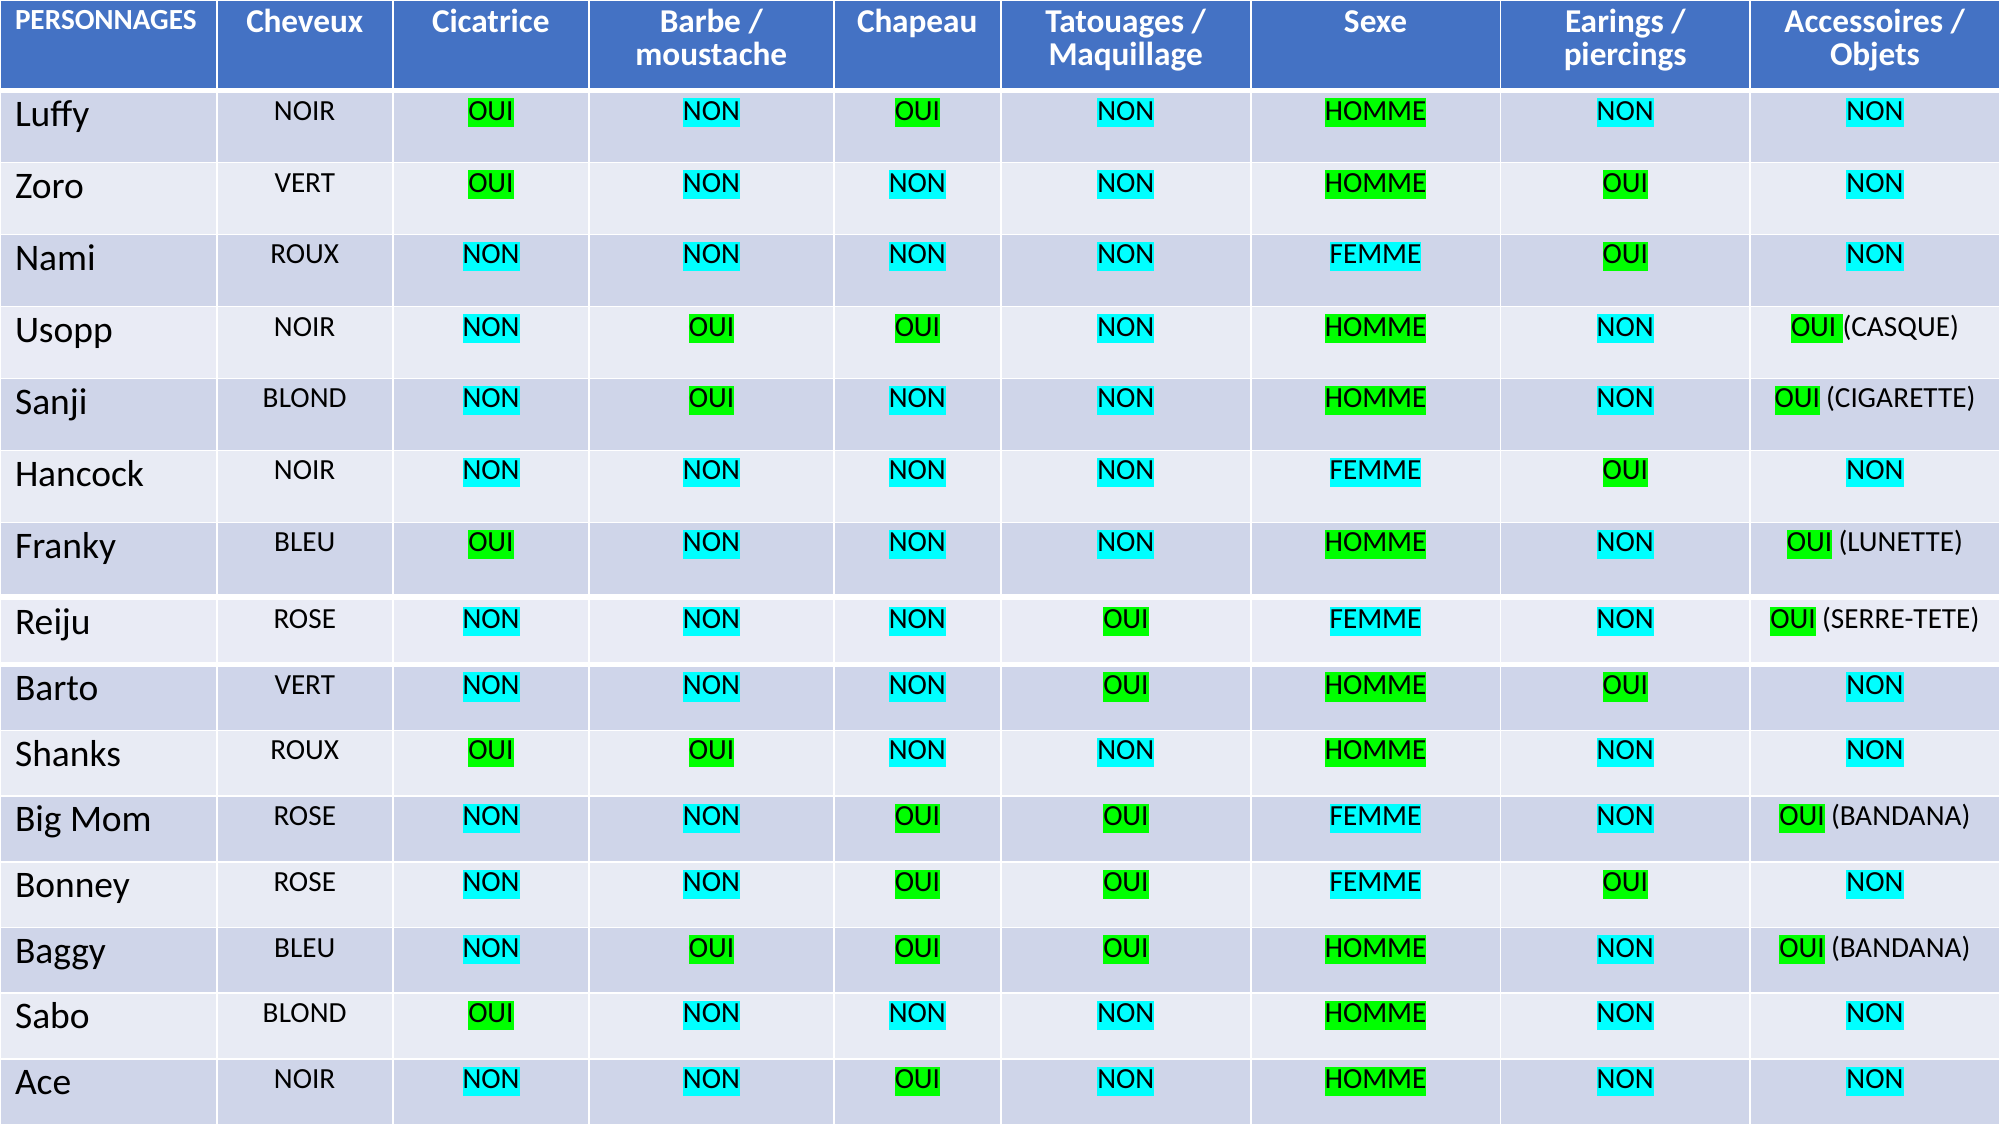

| PERSONNAGES | Cheveux | Cicatrice | Barbe / moustache | Chapeau | Tatouages / Maquillage | Sexe | Earings / piercings | Accessoires / Objets |
| --- | --- | --- | --- | --- | --- | --- | --- | --- |
| Luffy | NOIR | OUI | NON | OUI | NON | HOMME | NON | NON |
| Zoro | VERT | OUI | NON | NON | NON | HOMME | OUI | NON |
| Nami | ROUX | NON | NON | NON | NON | FEMME | OUI | NON |
| Usopp | NOIR | NON | OUI | OUI | NON | HOMME | NON | OUI (CASQUE) |
| Sanji | BLOND | NON | OUI | NON | NON | HOMME | NON | OUI (CIGARETTE) |
| Hancock | NOIR | NON | NON | NON | NON | FEMME | OUI | NON |
| Franky | BLEU | OUI | NON | NON | NON | HOMME | NON | OUI (LUNETTE) |
| Reiju | ROSE | NON | NON | NON | OUI | FEMME | NON | OUI (SERRE-TETE) |
| --- | --- | --- | --- | --- | --- | --- | --- | --- |
| Barto | VERT | NON | NON | NON | OUI | HOMME | OUI | NON |
| Shanks | ROUX | OUI | OUI | NON | NON | HOMME | NON | NON |
| Big Mom | ROSE | NON | NON | OUI | OUI | FEMME | NON | OUI (BANDANA) |
| Bonney | ROSE | NON | NON | OUI | OUI | FEMME | OUI | NON |
| Baggy | BLEU | NON | OUI | OUI | OUI | HOMME | NON | OUI (BANDANA) |
| Sabo | BLOND | OUI | NON | NON | NON | HOMME | NON | NON |
| Ace | NOIR | NON | NON | OUI | NON | HOMME | NON | NON |